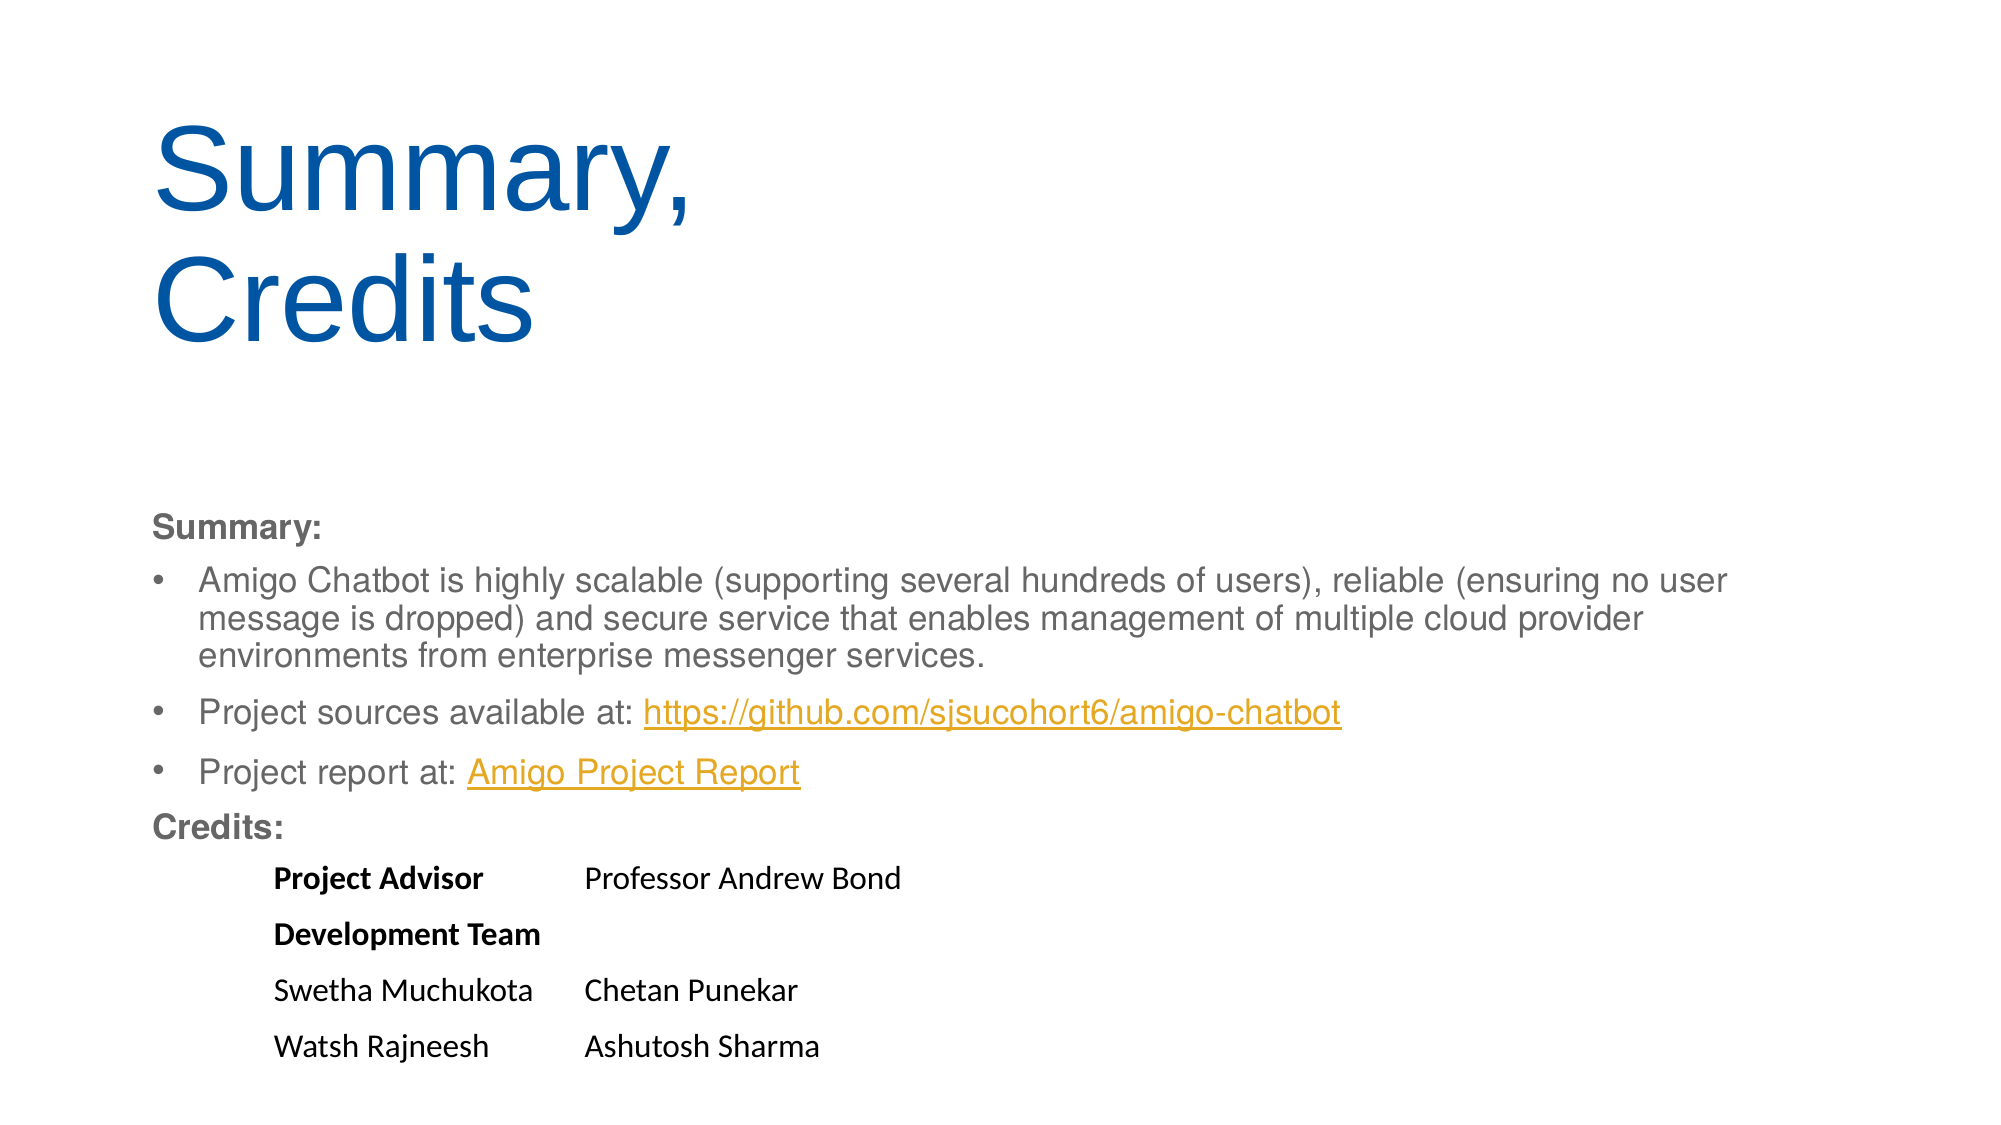

# Summary, Credits

Summary:
Amigo Chatbot is highly scalable (supporting several hundreds of users), reliable (ensuring no user message is dropped) and secure service that enables management of multiple cloud provider environments from enterprise messenger services.
Project sources available at: https://github.com/sjsucohort6/amigo-chatbot
Project report at: Amigo Project Report
Credits:

| Project Advisor | Professor Andrew Bond |
| --- | --- |
| Development Team |  |
| Swetha Muchukota | Chetan Punekar |
| Watsh Rajneesh | Ashutosh Sharma |